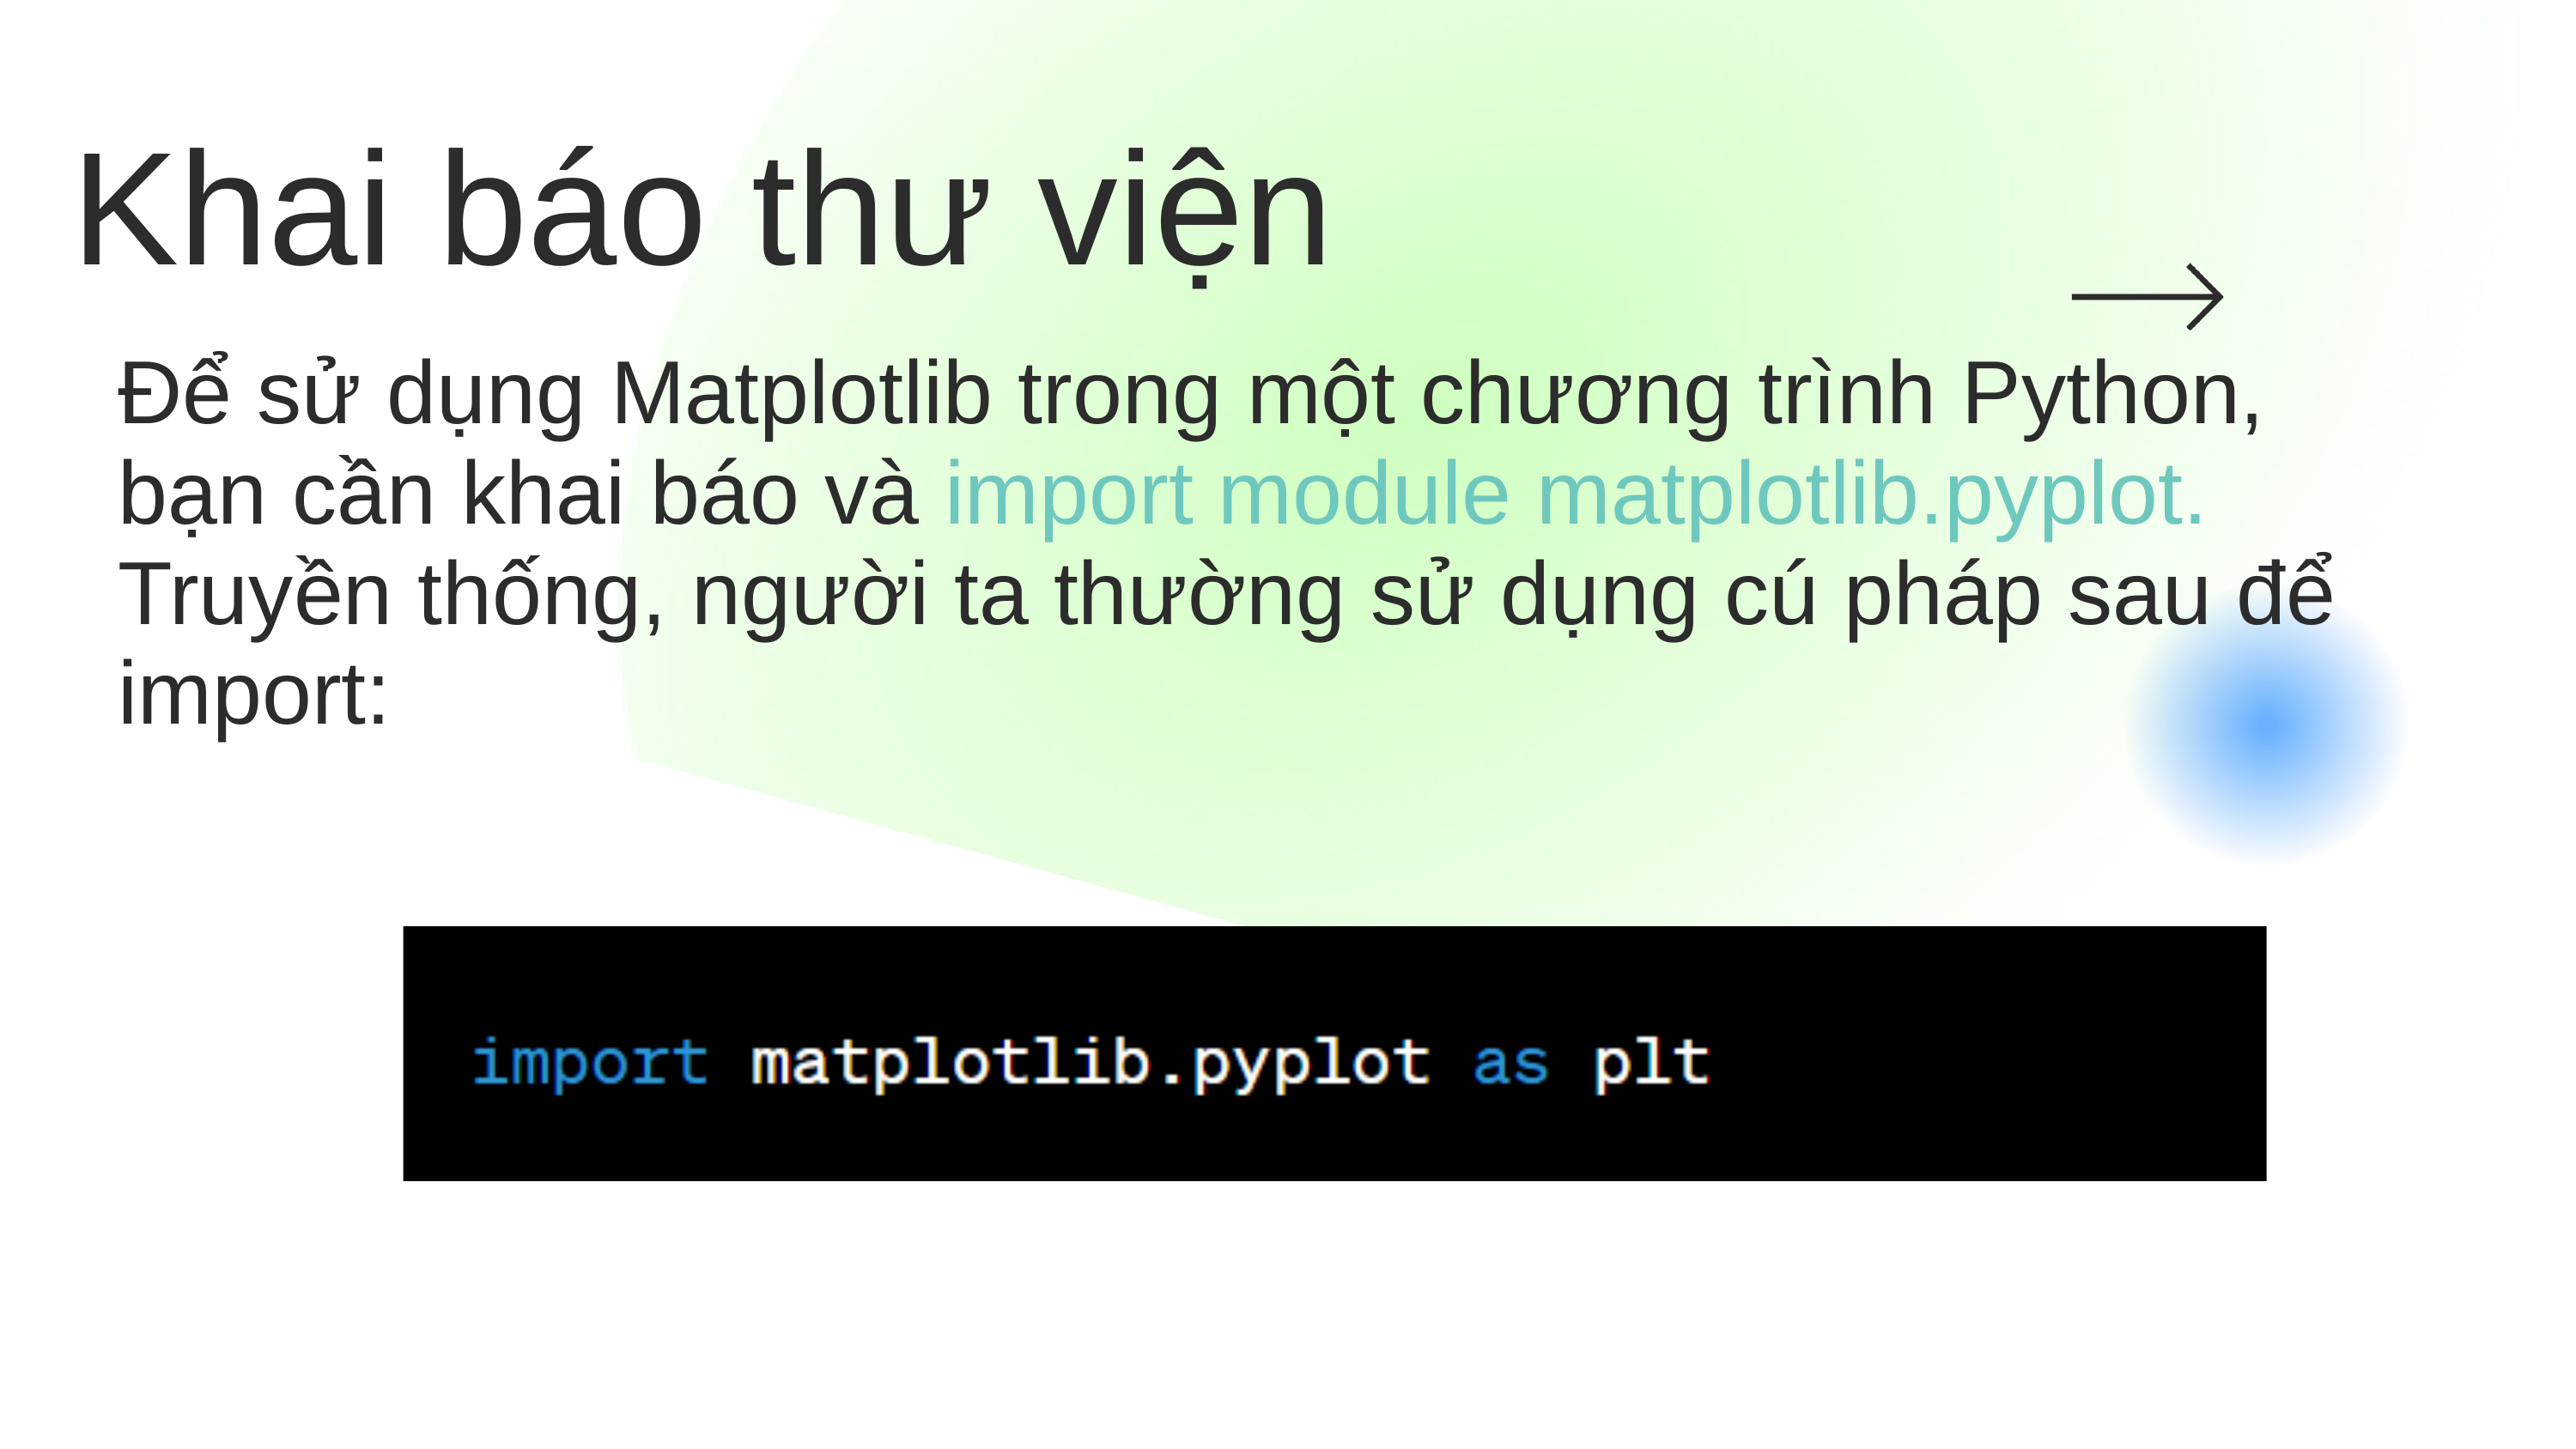

Khai báo thư viện

Để sử dụng Matplotlib trong một chương trình Python, bạn cần khai báo và import module matplotlib.pyplot. Truyền thống, người ta thường sử dụng cú pháp sau để import: